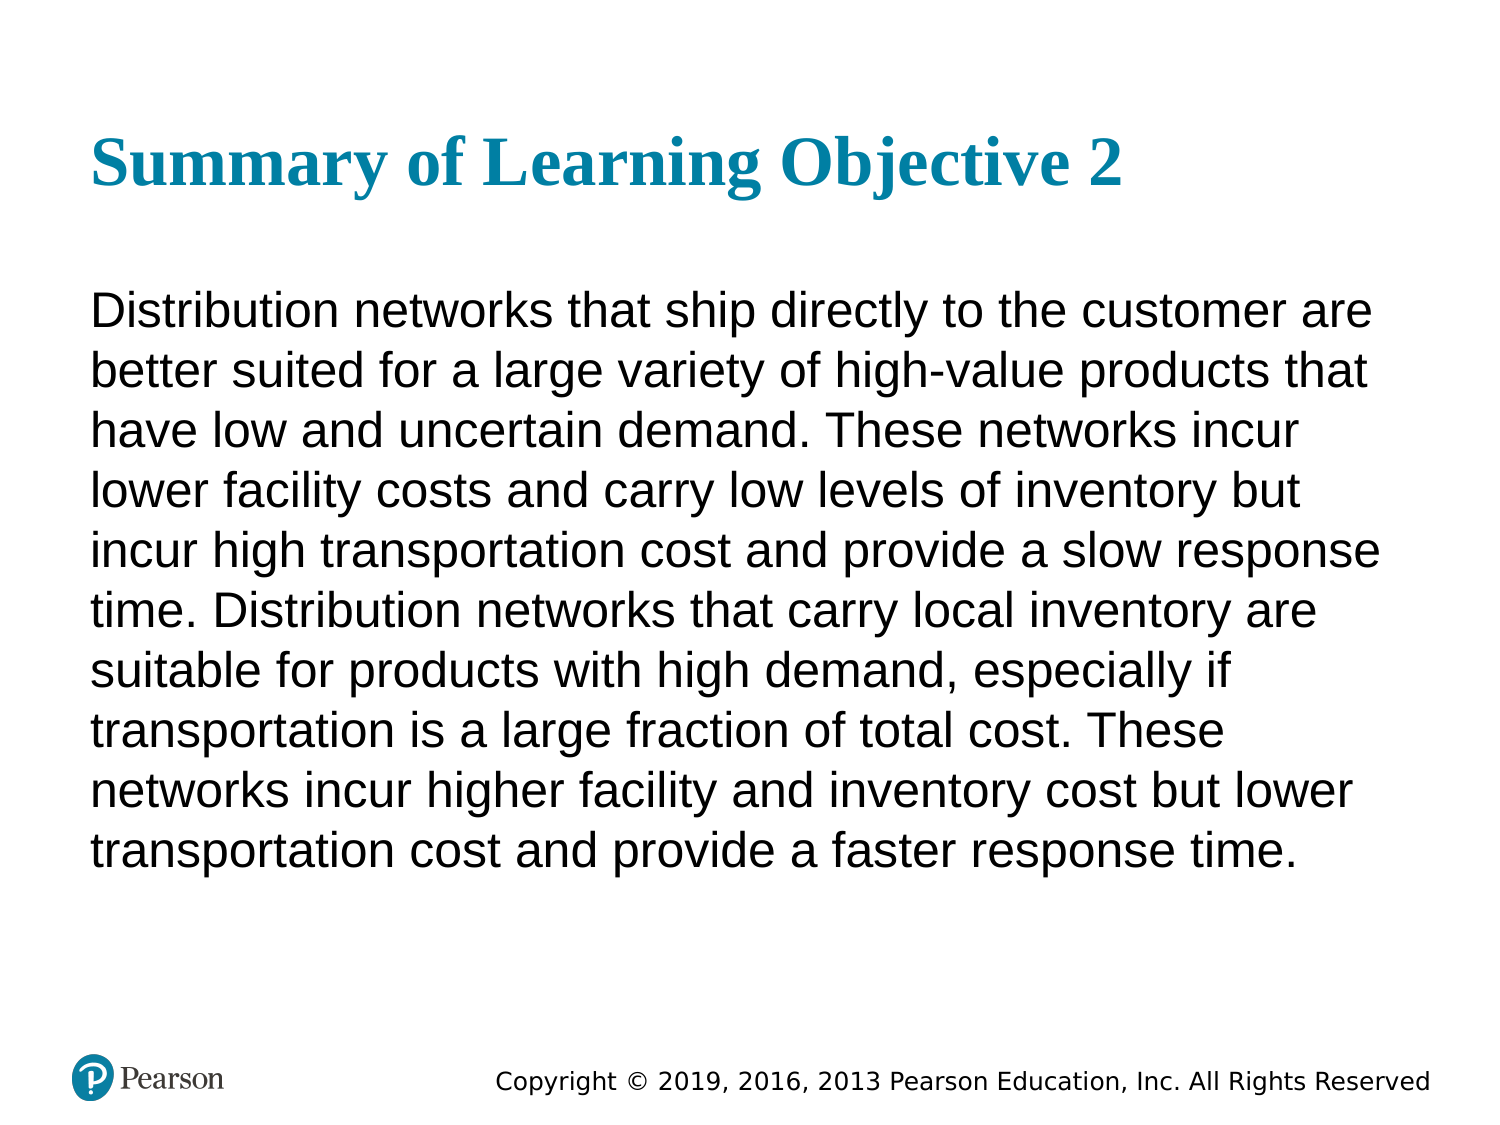

# Summary of Learning Objective 2
Distribution networks that ship directly to the customer are better suited for a large variety of high-value products that have low and uncertain demand. These networks incur lower facility costs and carry low levels of inventory but incur high transportation cost and provide a slow response time. Distribution networks that carry local inventory are suitable for products with high demand, especially if transportation is a large fraction of total cost. These networks incur higher facility and inventory cost but lower transportation cost and provide a faster response time.